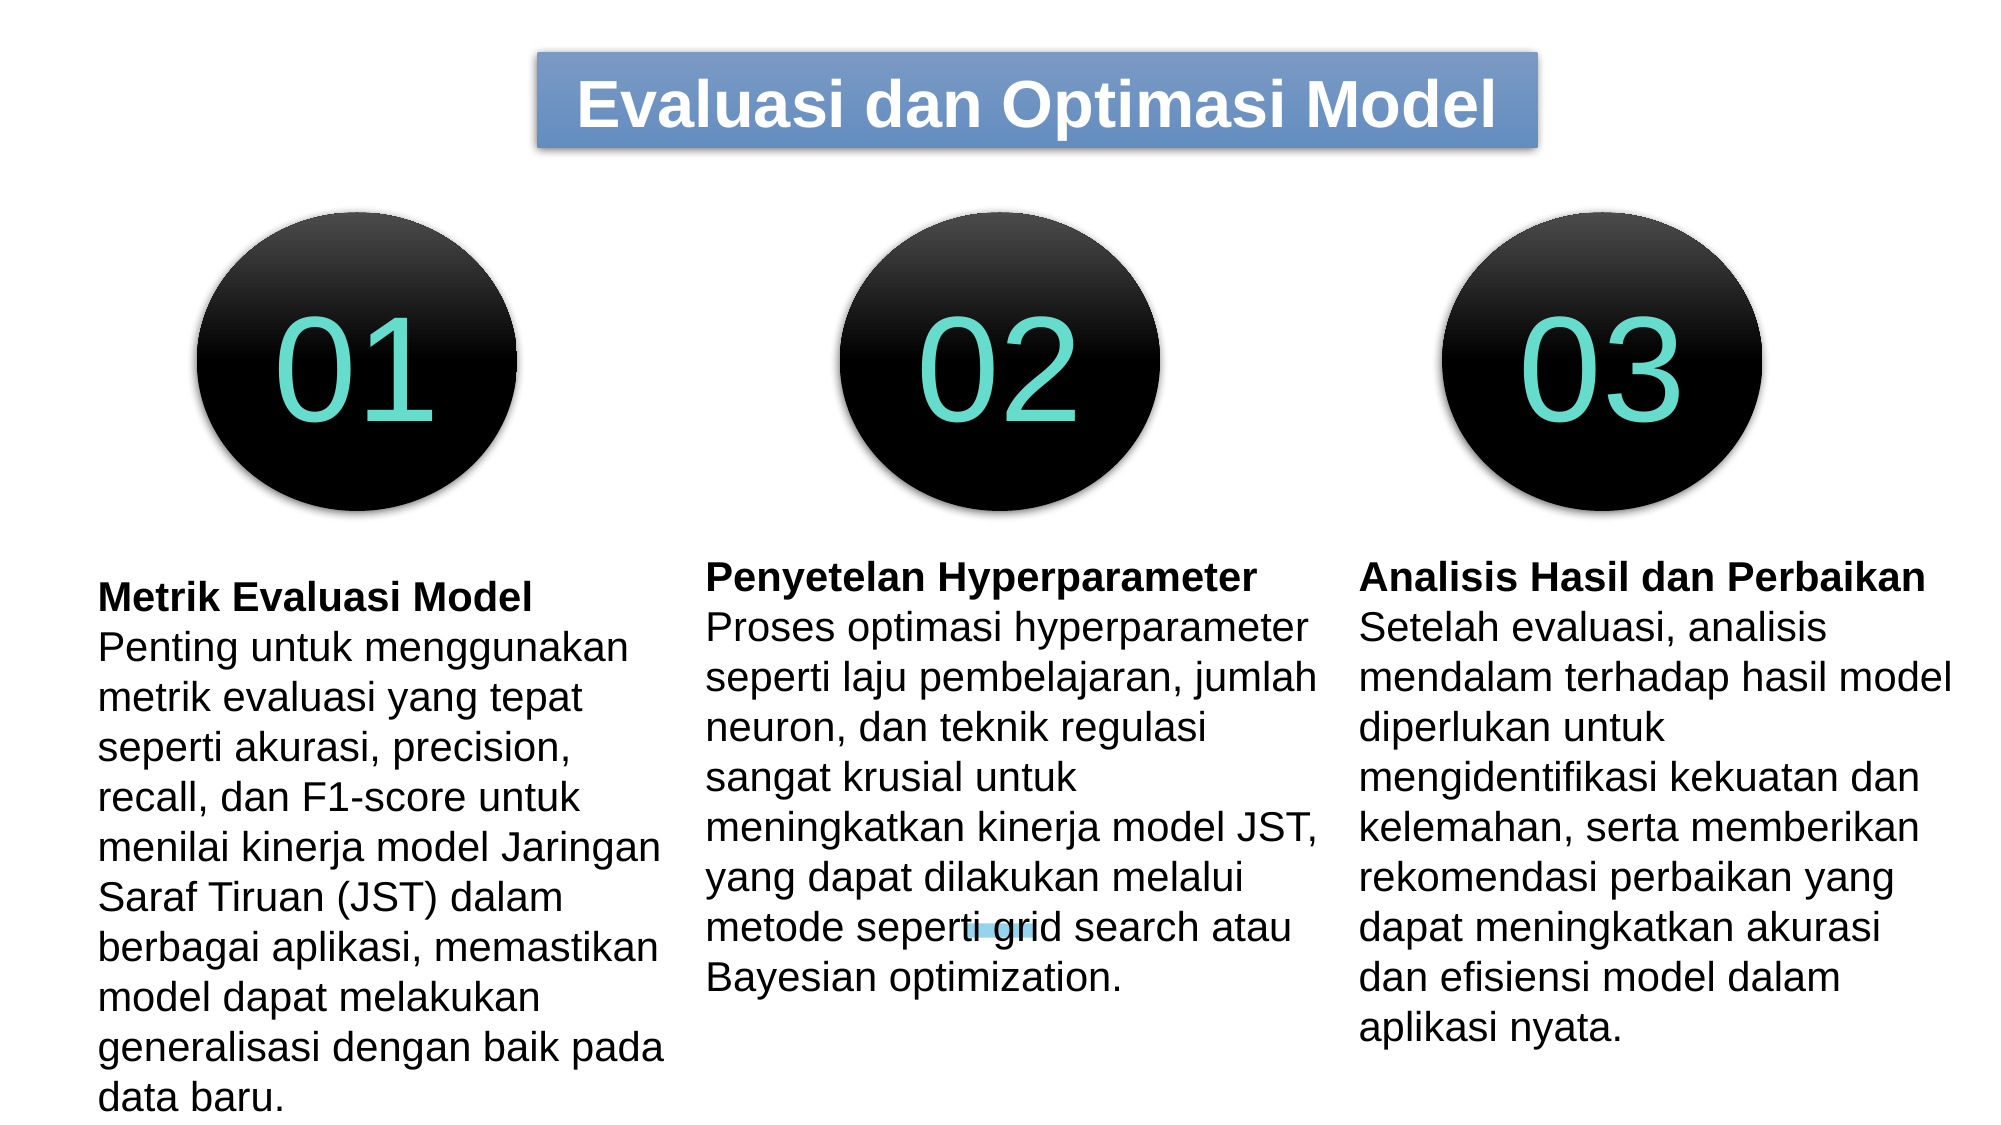

Evaluasi dan Optimasi Model
03
02
01
Penyetelan Hyperparameter
Proses optimasi hyperparameter seperti laju pembelajaran, jumlah neuron, dan teknik regulasi sangat krusial untuk meningkatkan kinerja model JST, yang dapat dilakukan melalui metode seperti grid search atau Bayesian optimization.
Analisis Hasil dan Perbaikan
Setelah evaluasi, analisis mendalam terhadap hasil model diperlukan untuk mengidentifikasi kekuatan dan kelemahan, serta memberikan rekomendasi perbaikan yang dapat meningkatkan akurasi dan efisiensi model dalam aplikasi nyata.
Metrik Evaluasi Model
Penting untuk menggunakan metrik evaluasi yang tepat seperti akurasi, precision, recall, dan F1-score untuk menilai kinerja model Jaringan Saraf Tiruan (JST) dalam berbagai aplikasi, memastikan model dapat melakukan generalisasi dengan baik pada data baru.